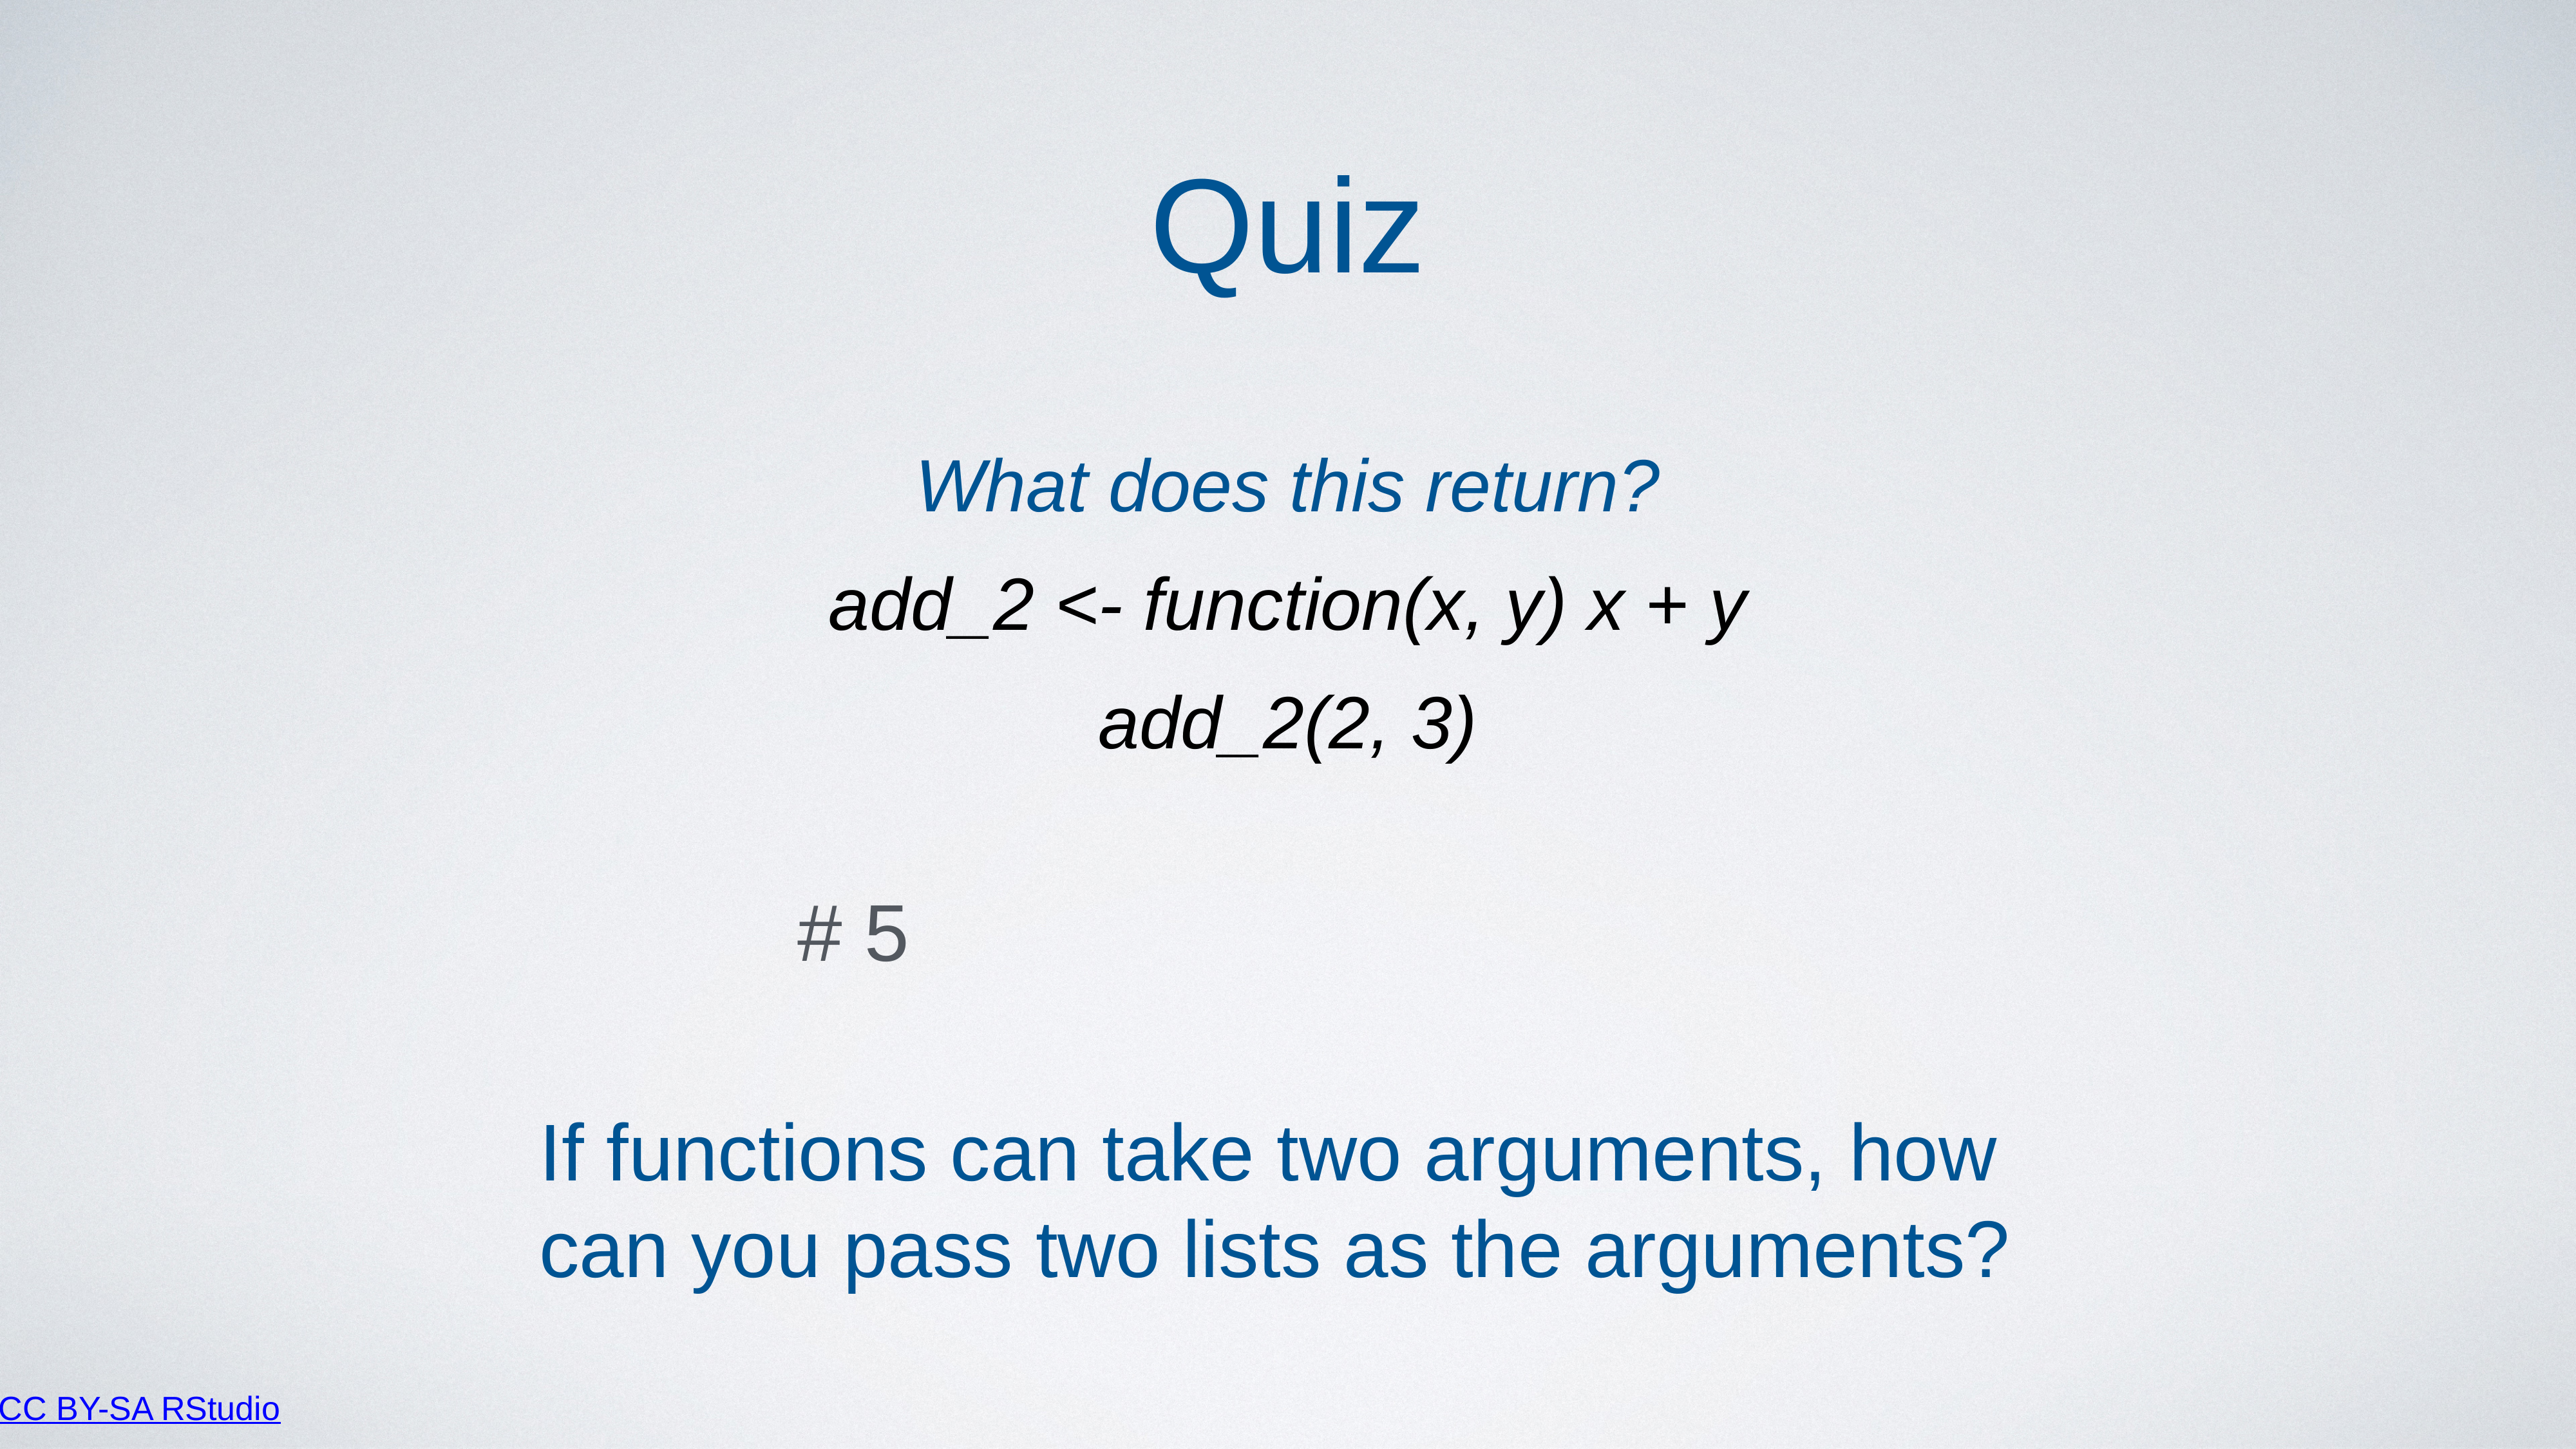

Quiz
What does this return?
add_2 <- function(x, y) x + y
add_2(2, 3)
# 5
If functions can take two arguments, how can you pass two lists as the arguments?